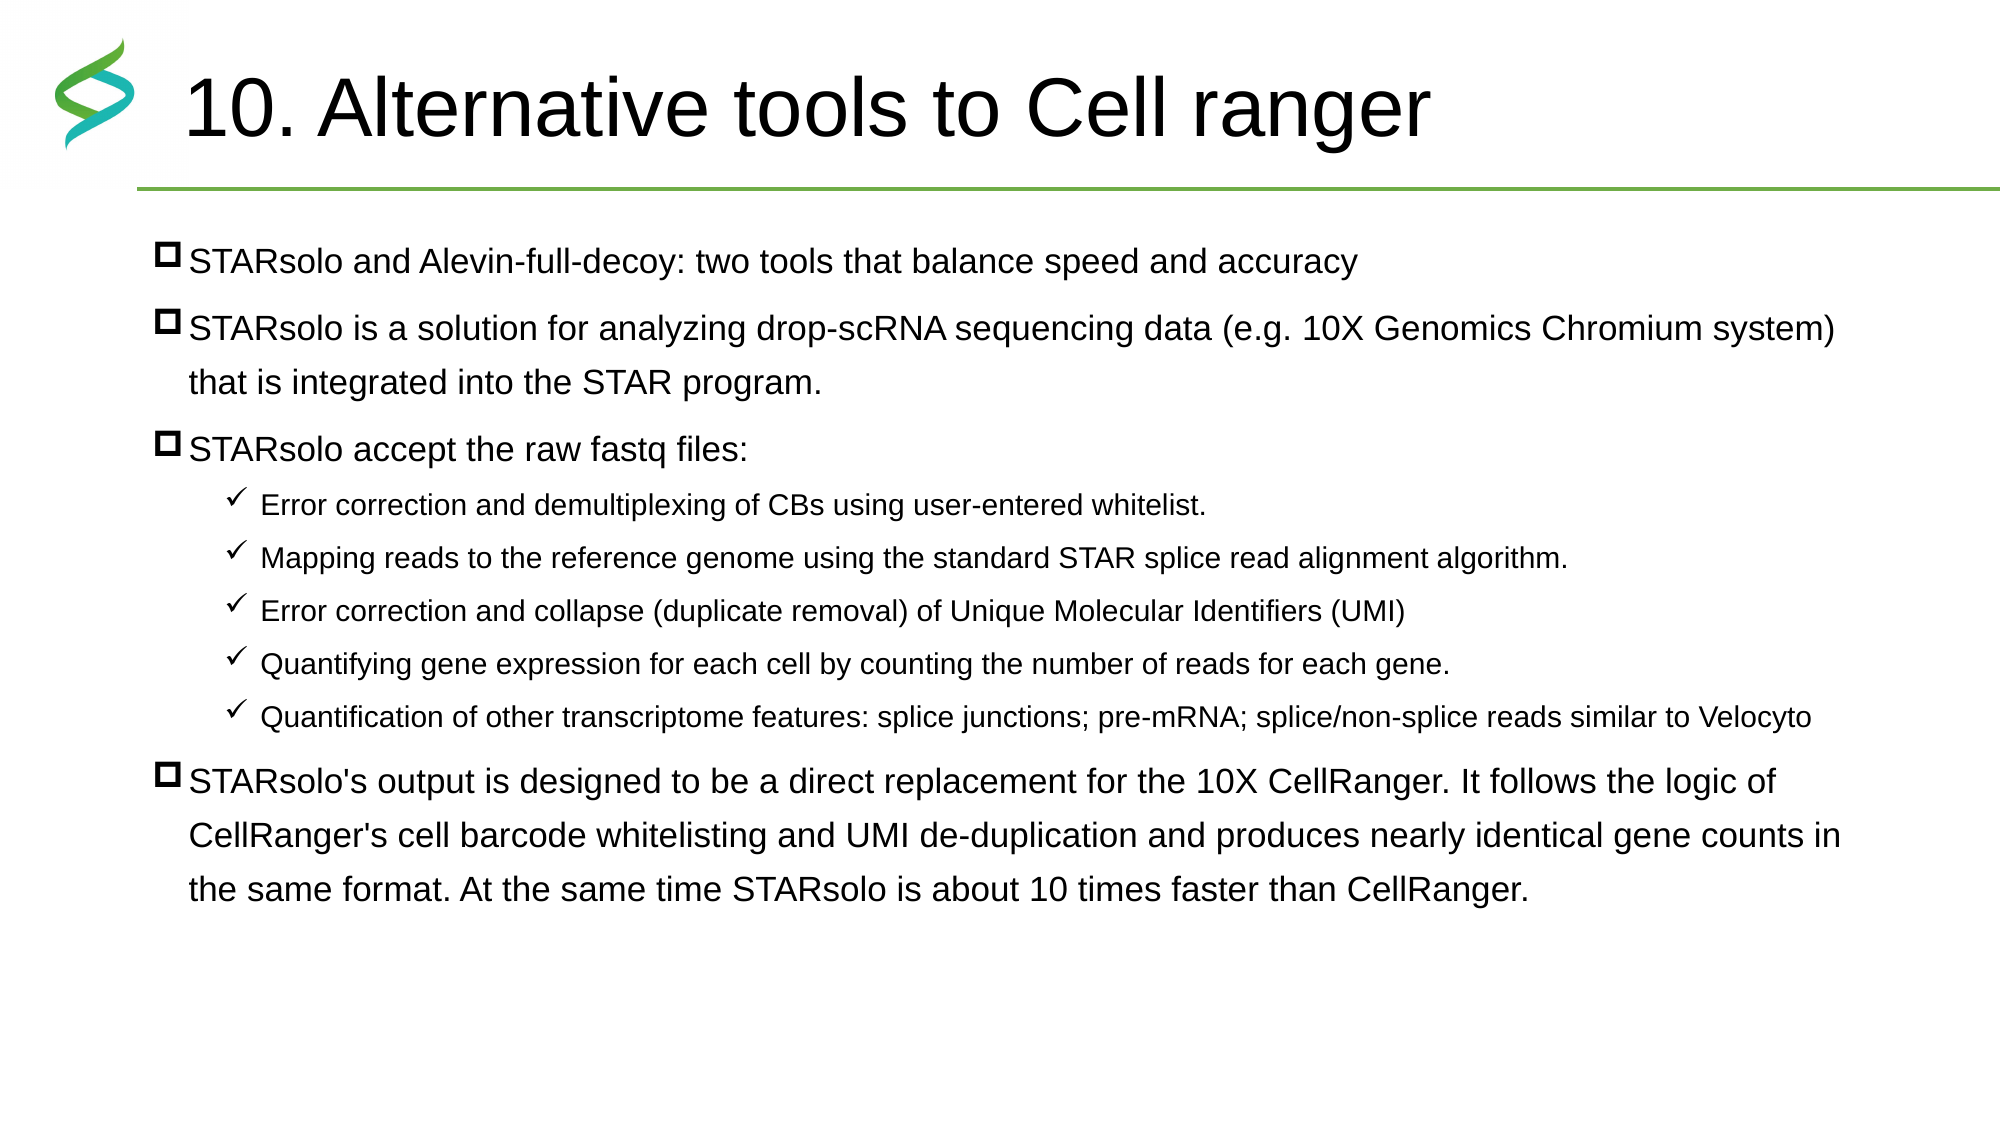

# 10. Alternative tools to Cell ranger
STARsolo and Alevin-full-decoy: two tools that balance speed and accuracy
STARsolo is a solution for analyzing drop-scRNA sequencing data (e.g. 10X Genomics Chromium system) that is integrated into the STAR program.
STARsolo accept the raw fastq files:
Error correction and demultiplexing of CBs using user-entered whitelist.
Mapping reads to the reference genome using the standard STAR splice read alignment algorithm.
Error correction and collapse (duplicate removal) of Unique Molecular Identifiers (UMI)
Quantifying gene expression for each cell by counting the number of reads for each gene.
Quantification of other transcriptome features: splice junctions; pre-mRNA; splice/non-splice reads similar to Velocyto
STARsolo's output is designed to be a direct replacement for the 10X CellRanger. It follows the logic of CellRanger's cell barcode whitelisting and UMI de-duplication and produces nearly identical gene counts in the same format. At the same time STARsolo is about 10 times faster than CellRanger.